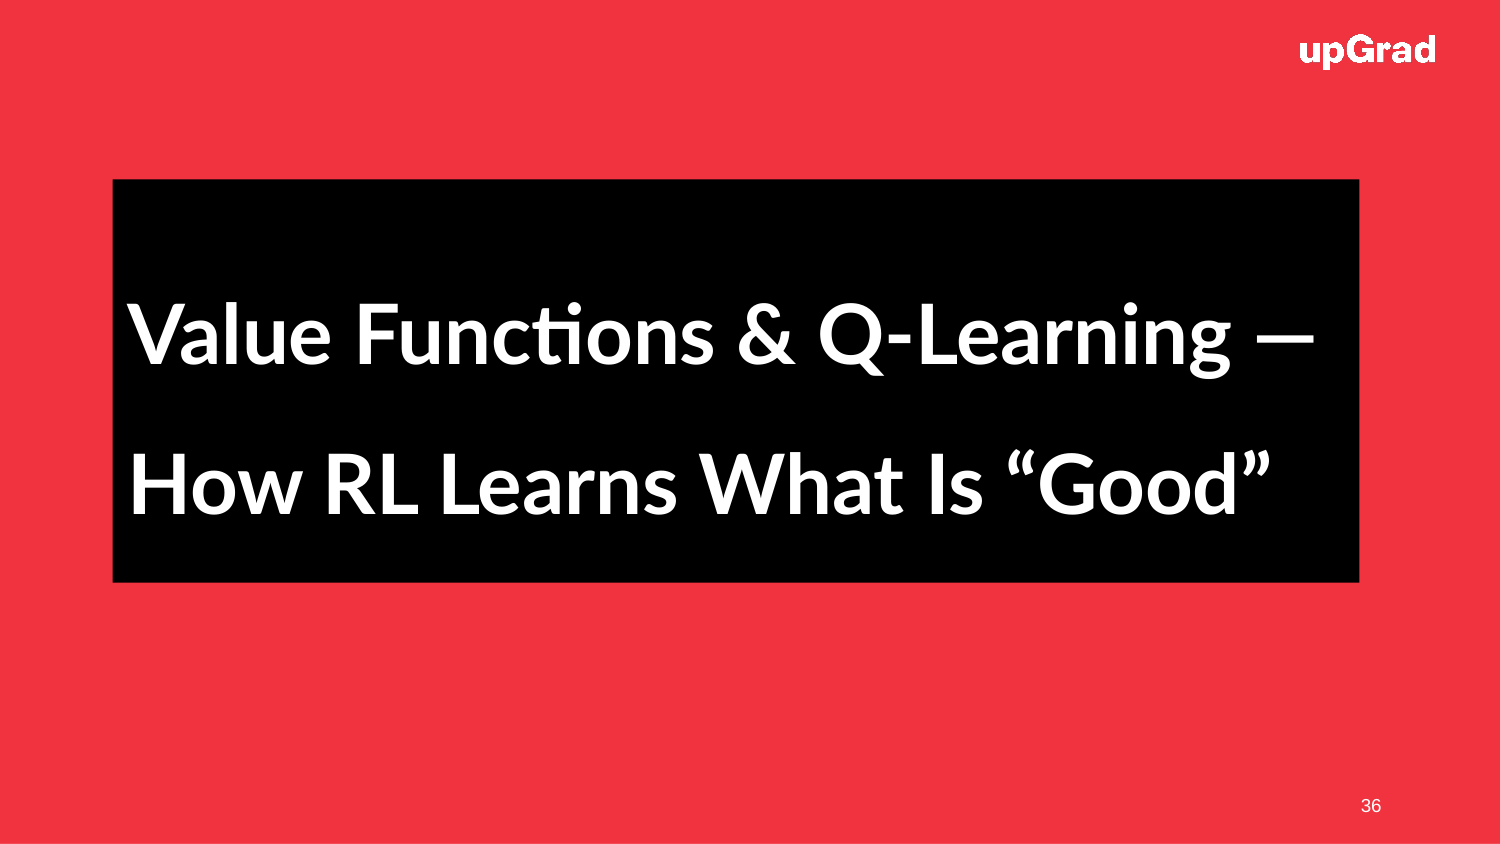

# Value Functions & Q-Learning — How RL Learns What Is “Good”
36